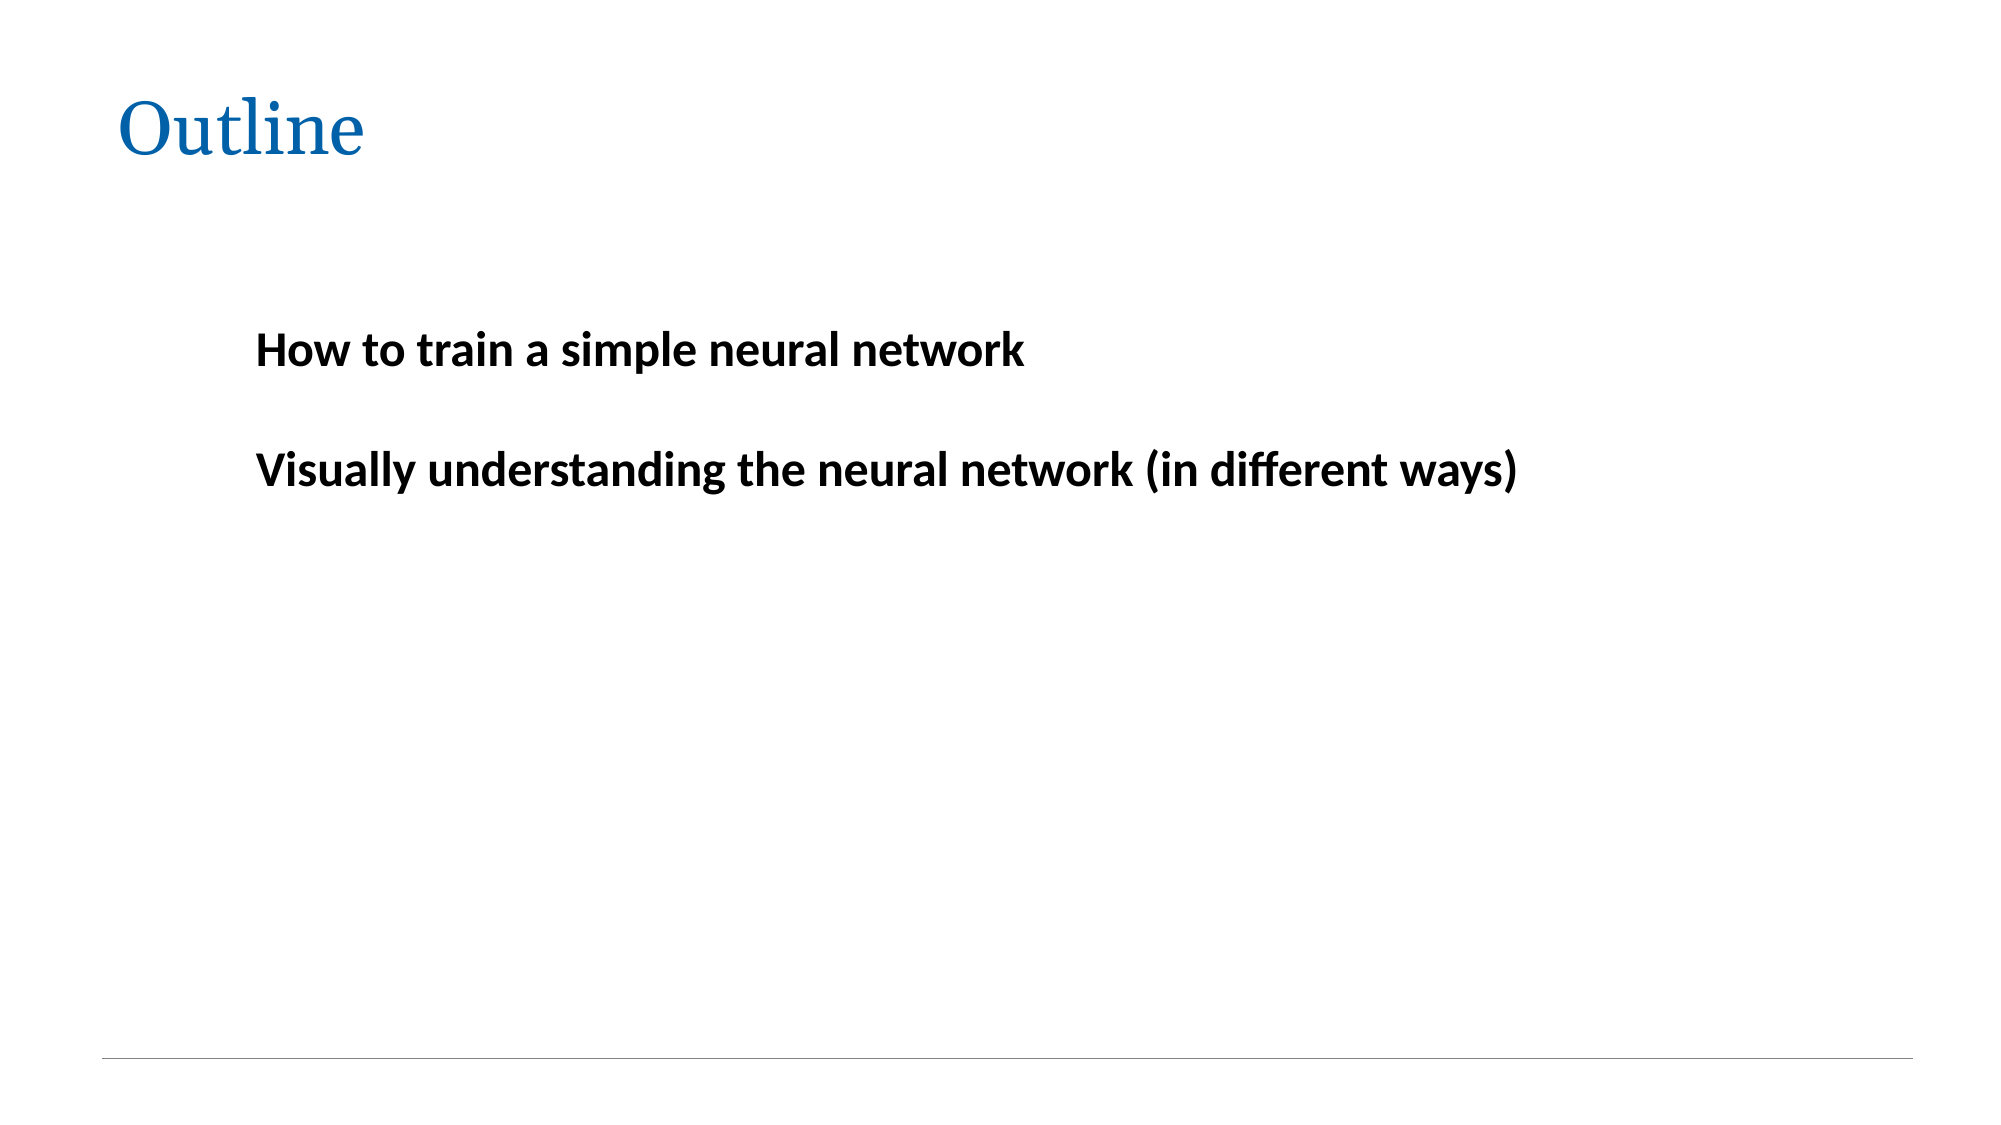

# Outline
How to train a simple neural network

Visually understanding the neural network (in different ways)